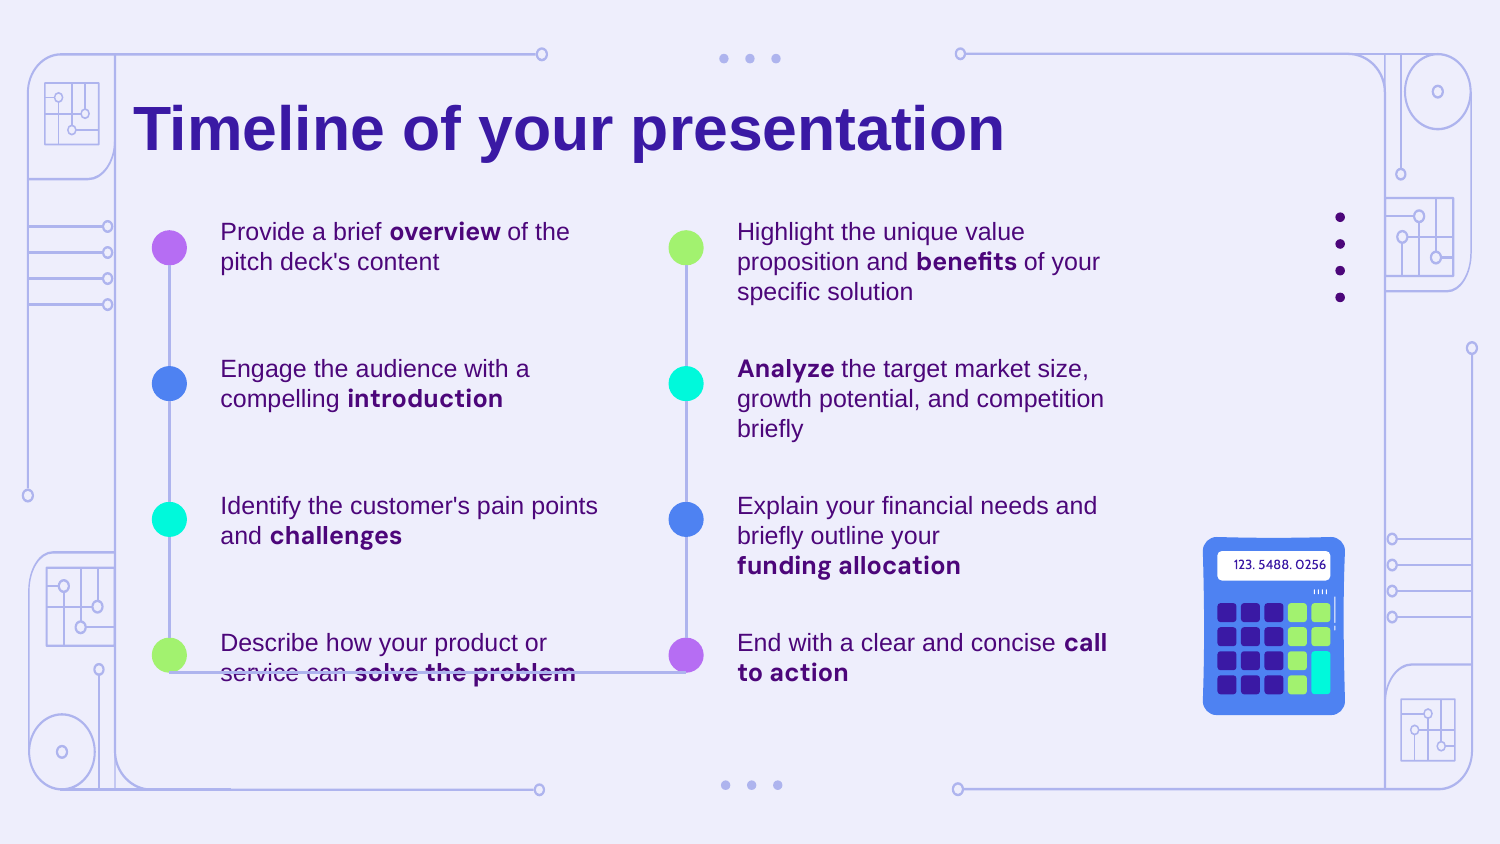

# Timeline of your presentation
Provide a brief overview of the pitch deck's content
Highlight the unique value proposition and benefits of your specific solution

Engage the audience with a compelling introduction
Analyze the target market size, growth potential, and competition briefly

Identify the customer's pain points and challenges
Explain your financial needs and briefly outline your
funding allocation

Describe how your product or service can solve the problem
End with a clear and concise call to action